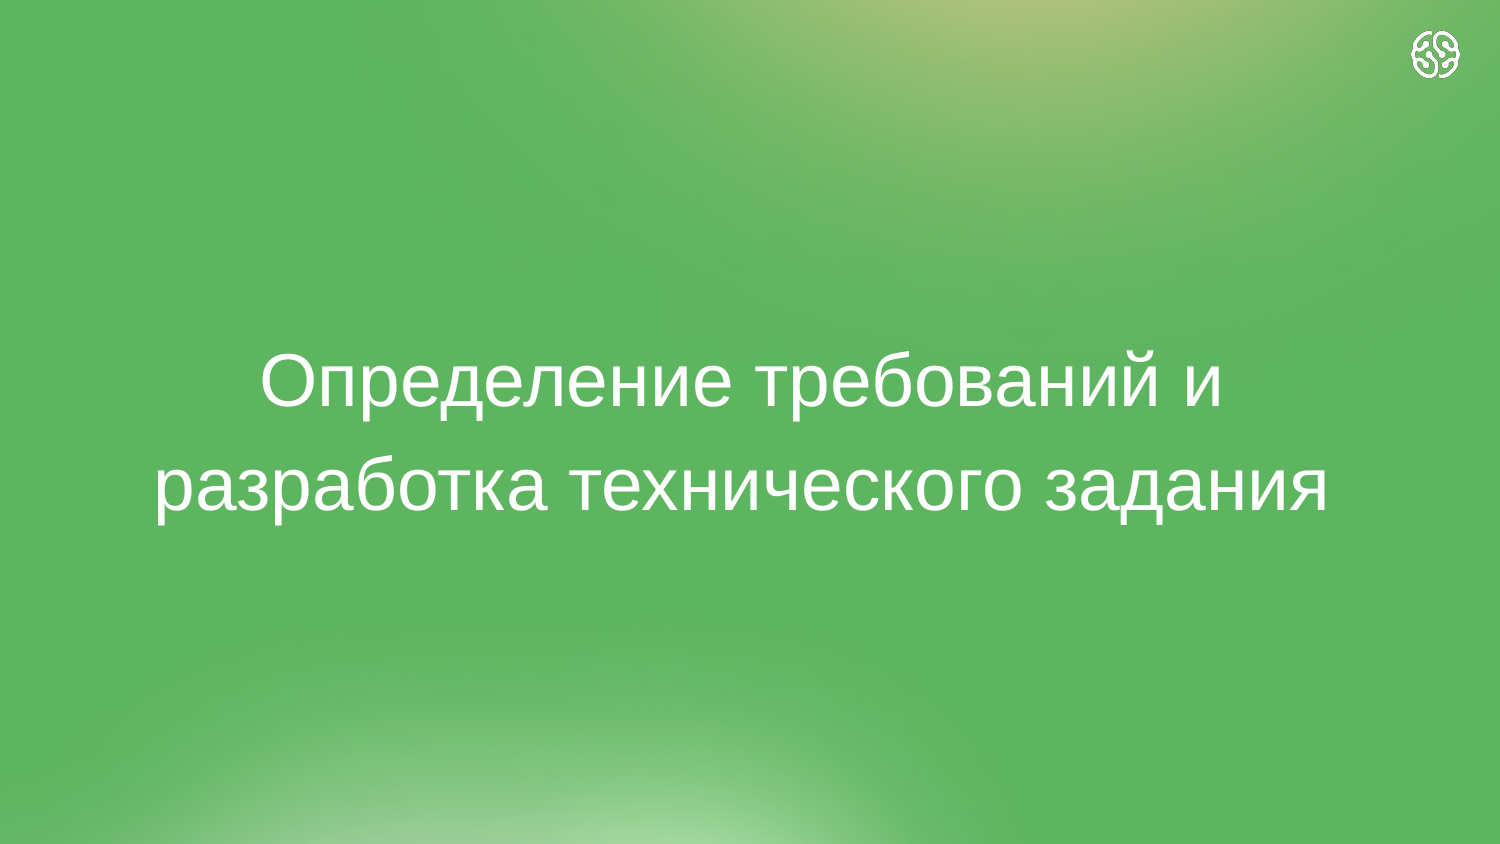

# Определение требований и разработка технического задания